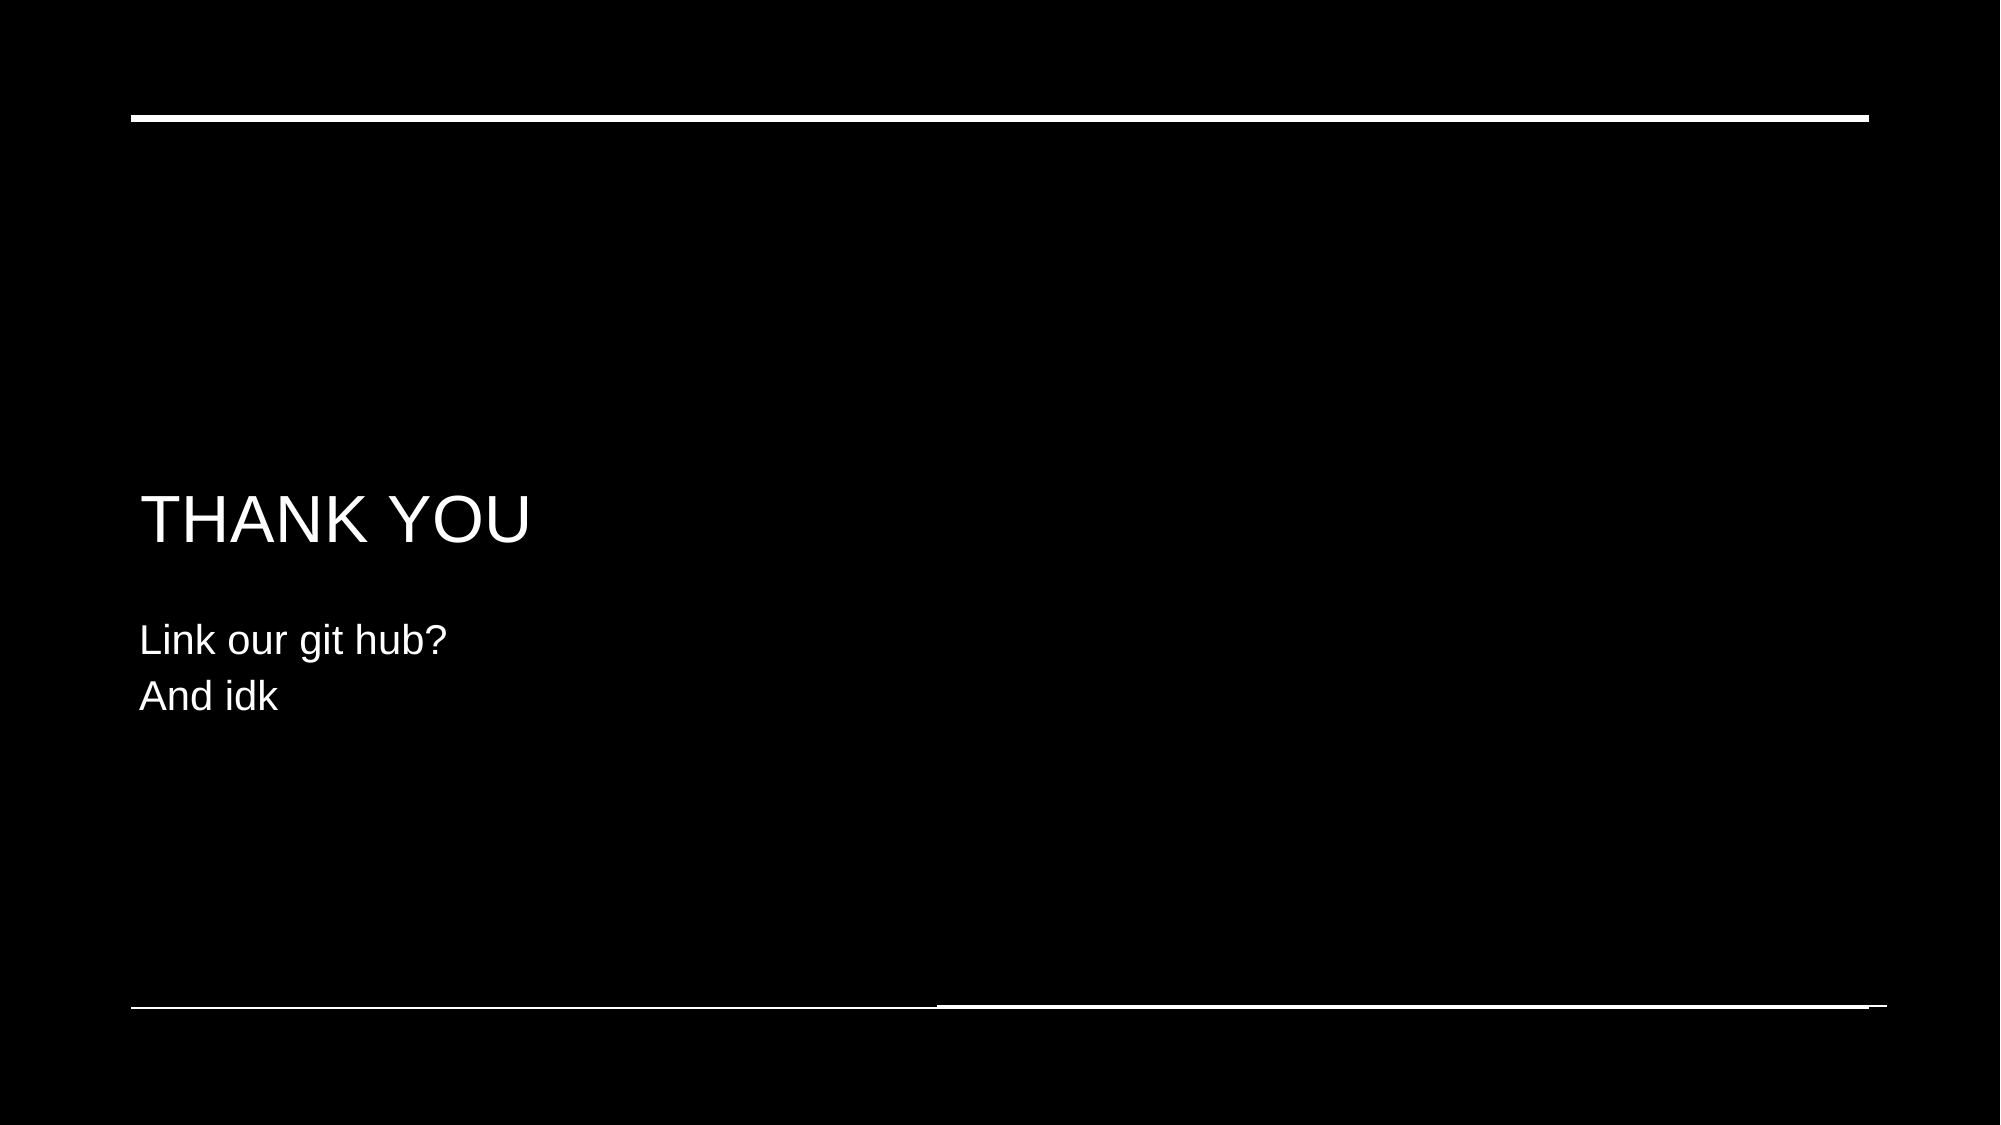

# Thank you
Link our git hub?
And idk